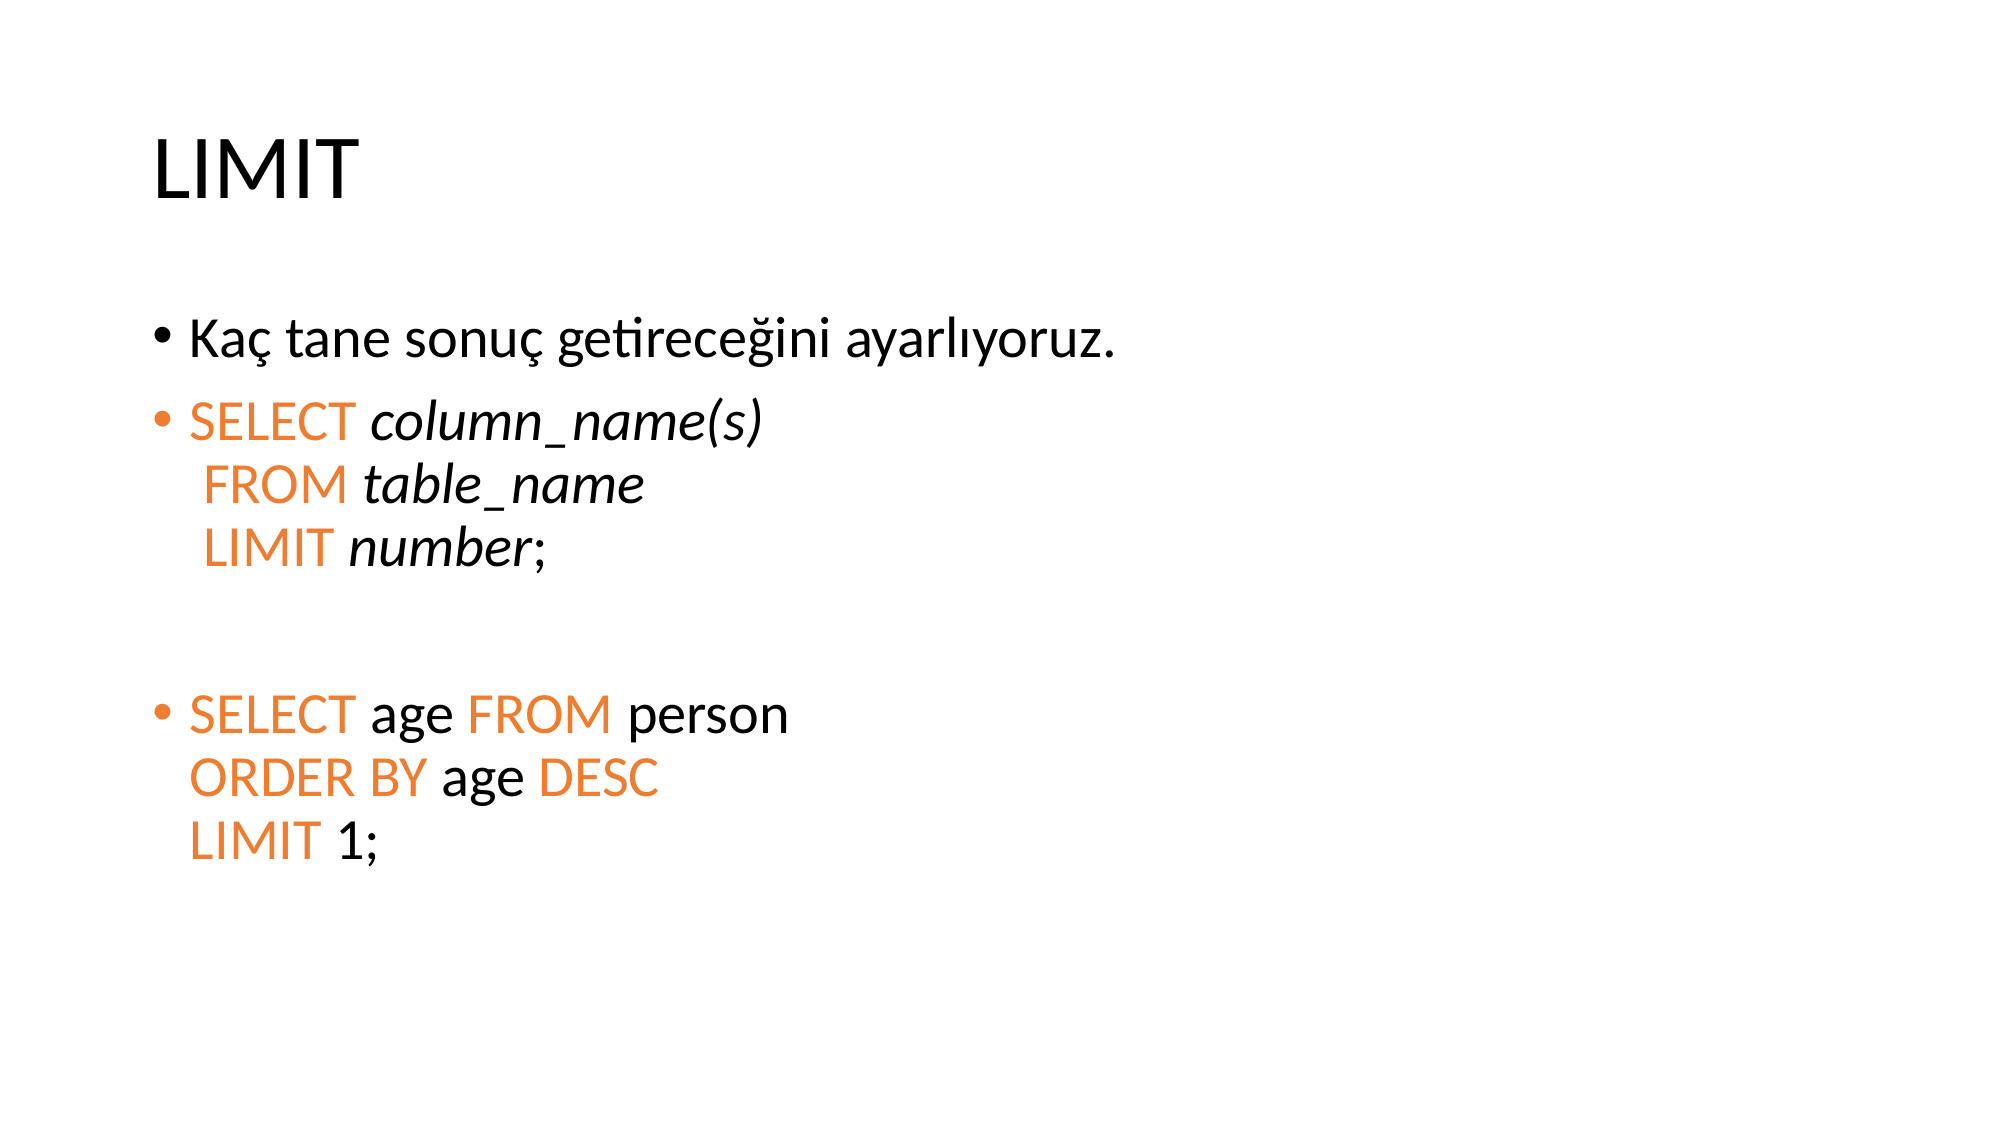

# LIMIT
Kaç tane sonuç getireceğini ayarlıyoruz.
SELECT column_name(s)
 FROM table_name
 LIMIT number;

SELECT age FROM person
ORDER BY age DESC
LIMIT 1;